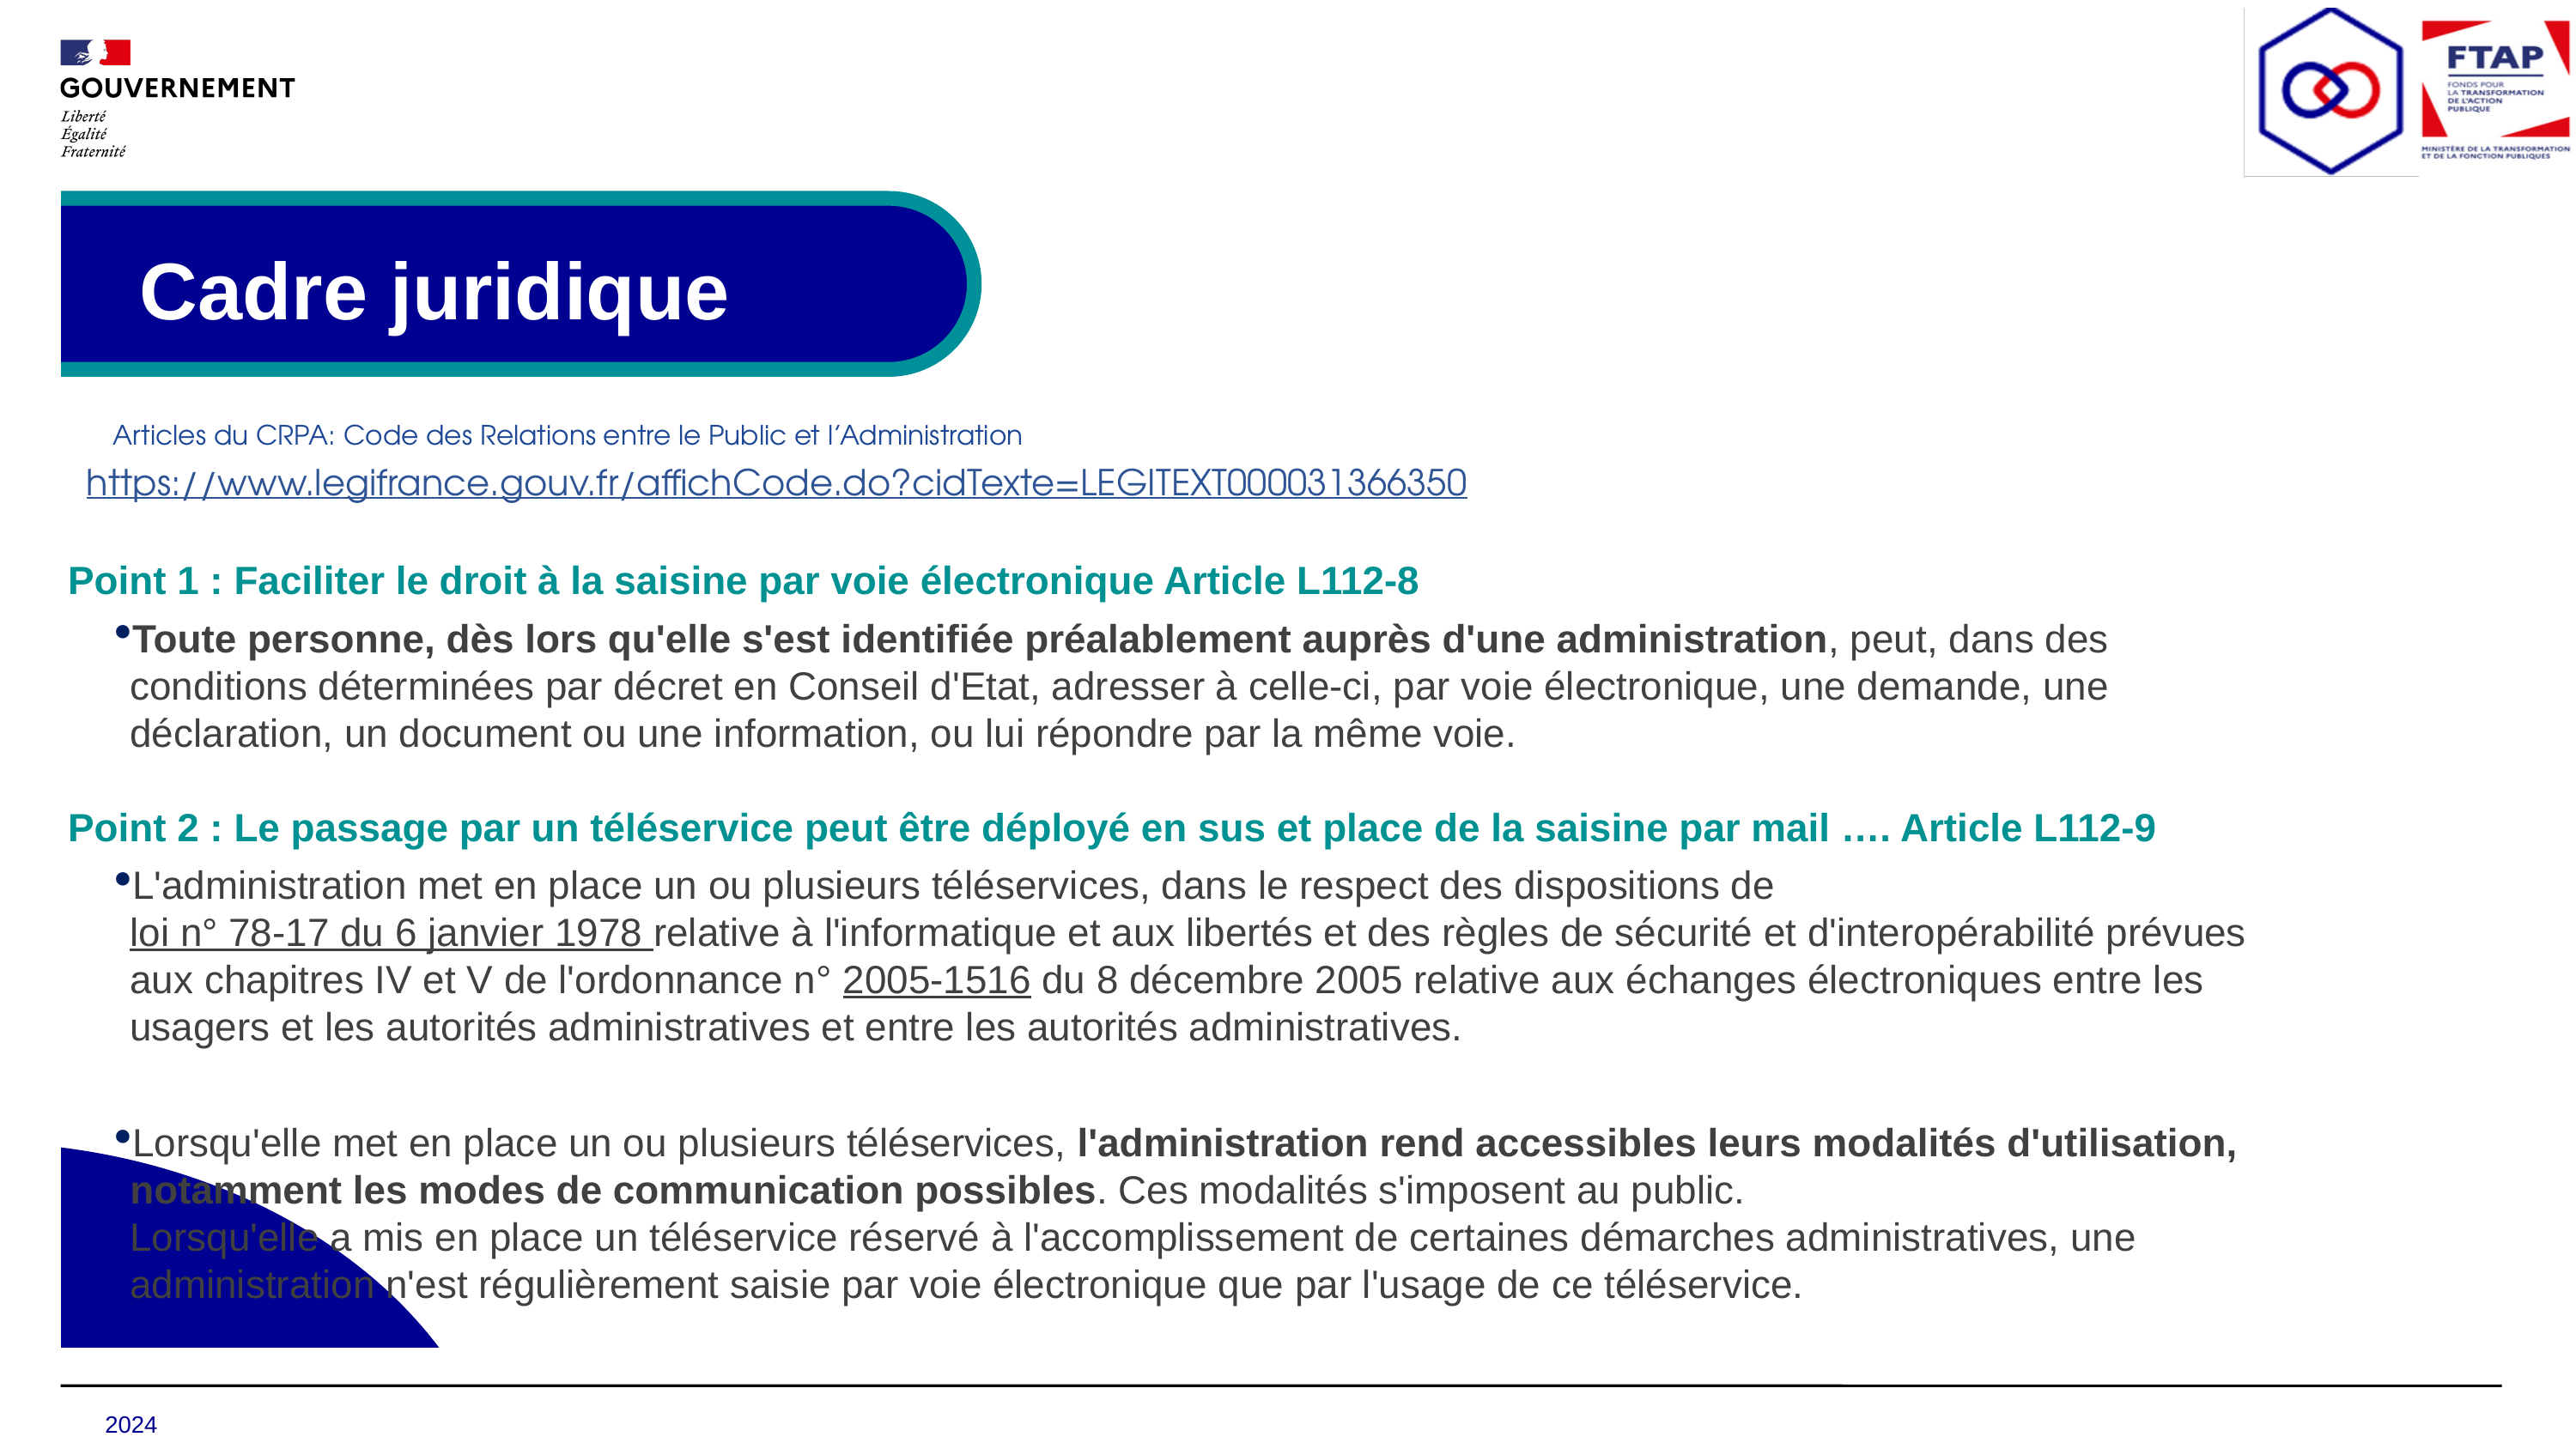

Cadre juridique
Articles du CRPA: Code des Relations entre le Public et l’Administration
https://www.legifrance.gouv.fr/affichCode.do?cidTexte=LEGITEXT000031366350
Point 1 : Faciliter le droit à la saisine par voie électronique Article L112-8
Toute personne, dès lors qu'elle s'est identifiée préalablement auprès d'une administration, peut, dans des conditions déterminées par décret en Conseil d'Etat, adresser à celle-ci, par voie électronique, une demande, une déclaration, un document ou une information, ou lui répondre par la même voie.

Point 2 : Le passage par un téléservice peut être déployé en sus et place de la saisine par mail …. Article L112-9
L'administration met en place un ou plusieurs téléservices, dans le respect des dispositions de loi n° 78-17 du 6 janvier 1978 relative à l'informatique et aux libertés et des règles de sécurité et d'interopérabilité prévues aux chapitres IV et V de l'ordonnance n° 2005-1516 du 8 décembre 2005 relative aux échanges électroniques entre les usagers et les autorités administratives et entre les autorités administratives.

Lorsqu'elle met en place un ou plusieurs téléservices, l'administration rend accessibles leurs modalités d'utilisation, notamment les modes de communication possibles. Ces modalités s'imposent au public. 
Lorsqu'elle a mis en place un téléservice réservé à l'accomplissement de certaines démarches administratives, une administration n'est régulièrement saisie par voie électronique que par l'usage de ce téléservice.

2024